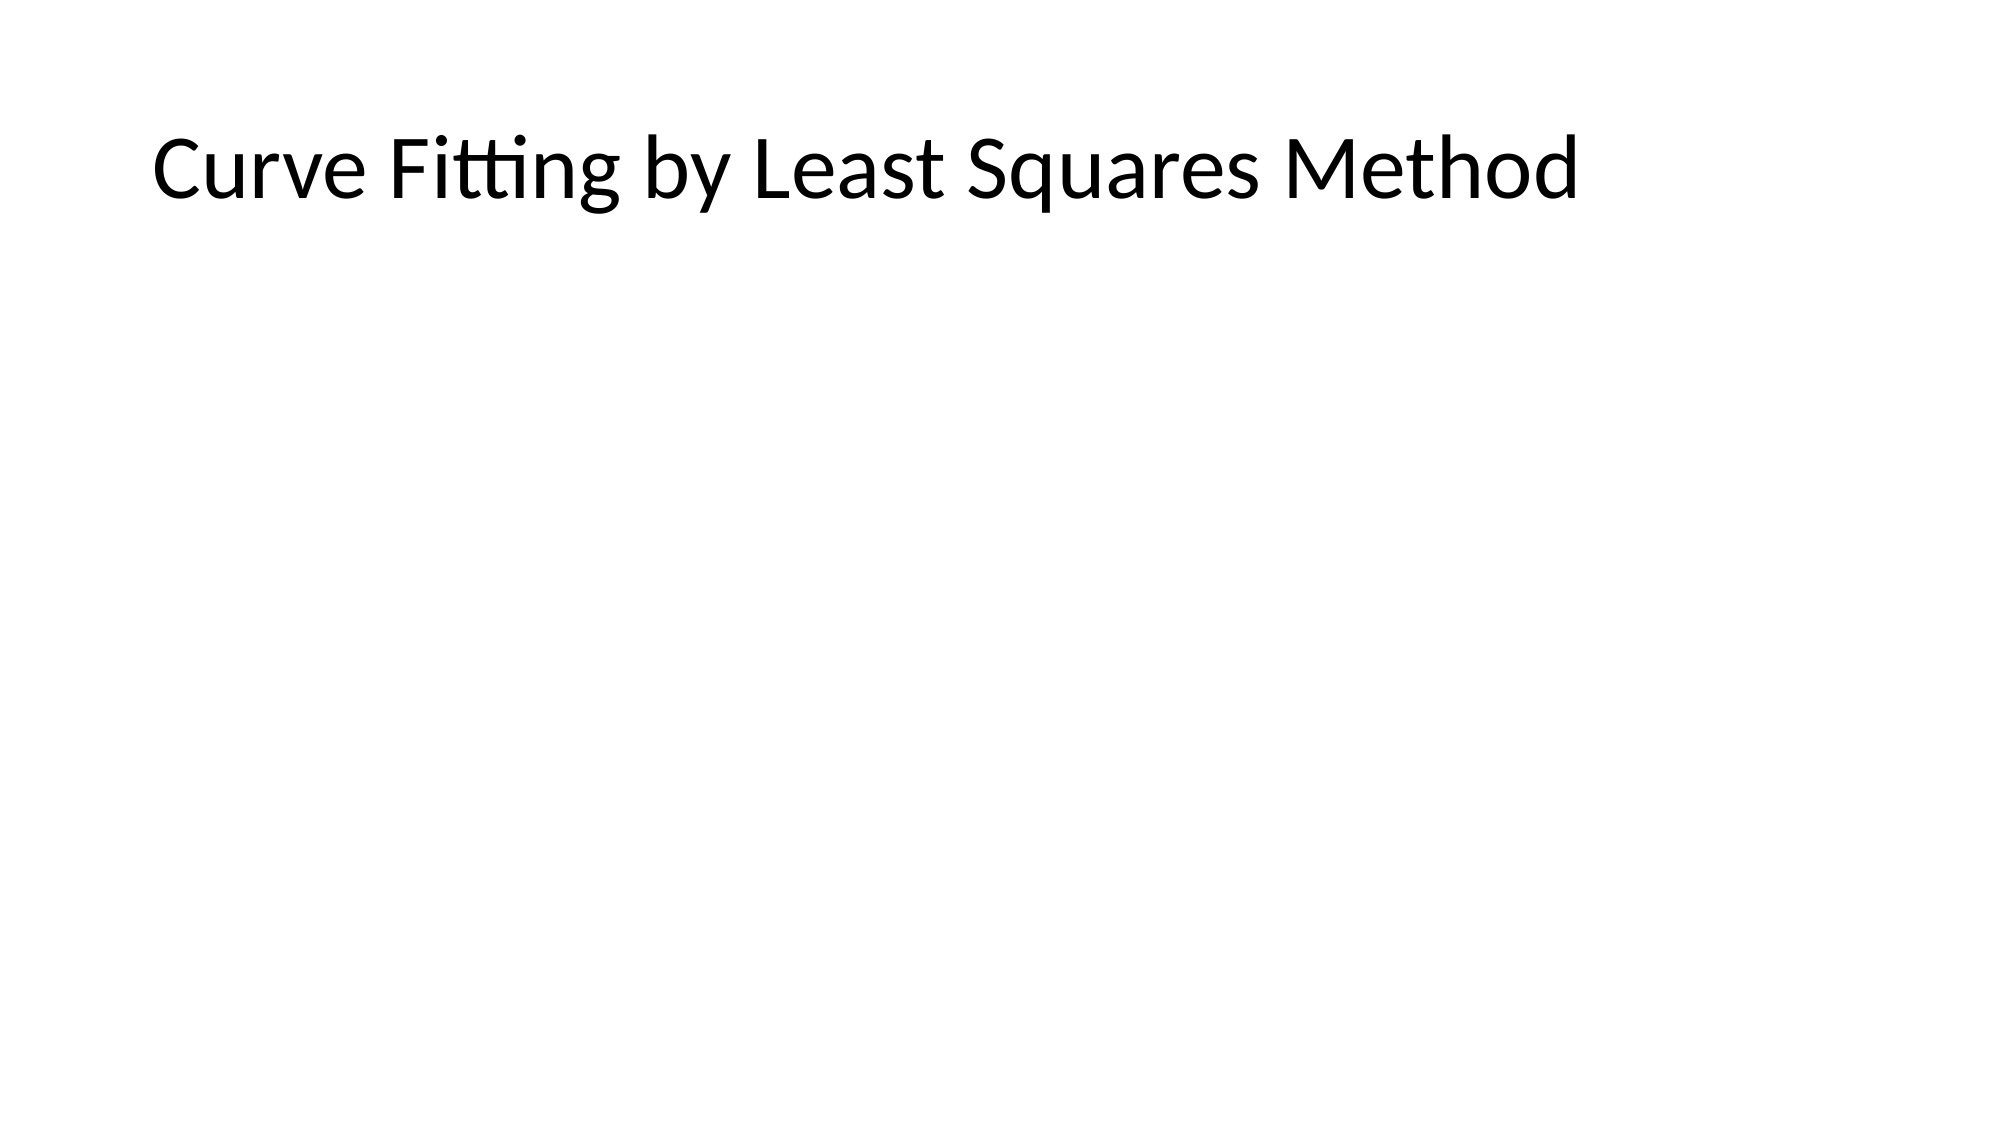

# Curve Fitting by Least Squares Method